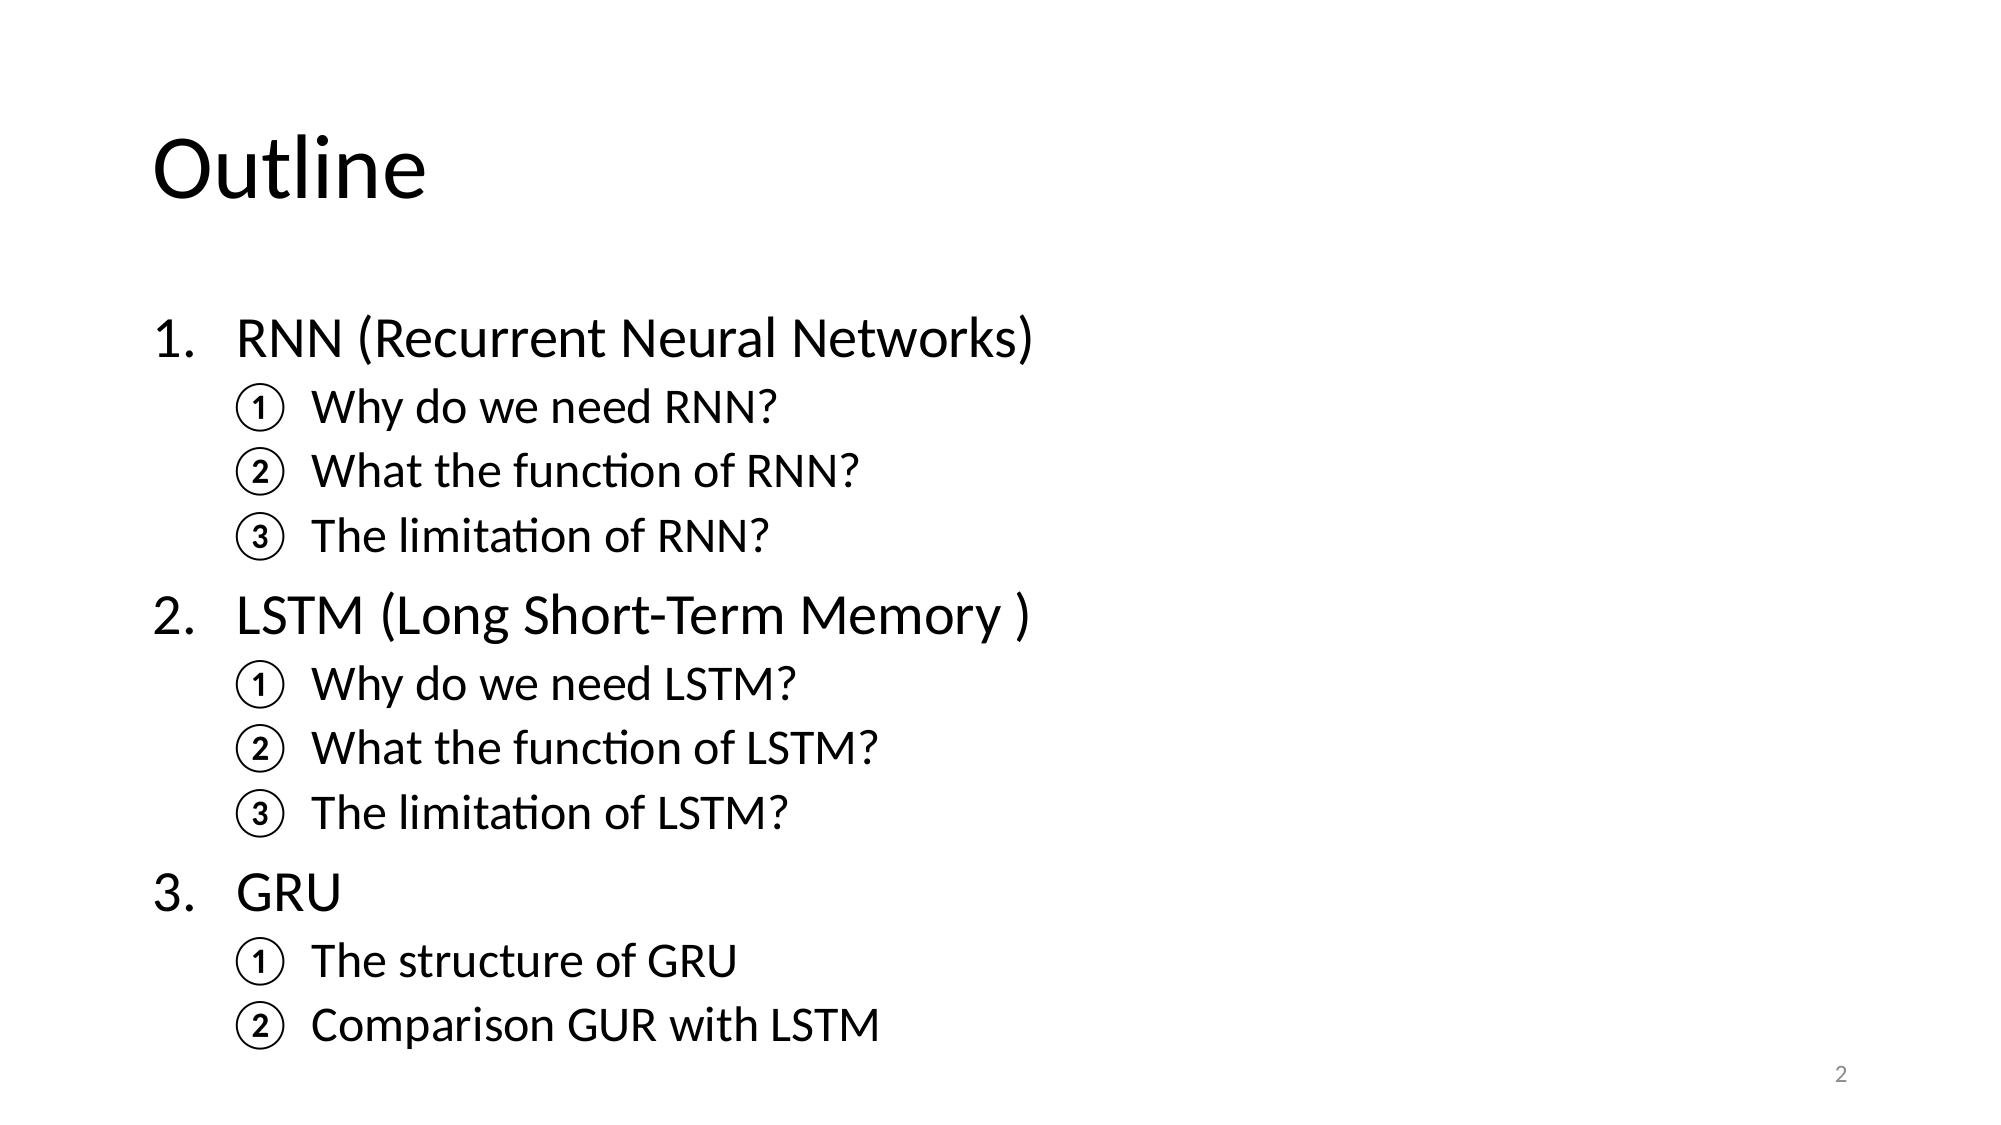

# Outline
RNN (Recurrent Neural Networks)
Why do we need RNN?
What the function of RNN?
The limitation of RNN?
LSTM (Long Short-Term Memory )
Why do we need LSTM?
What the function of LSTM?
The limitation of LSTM?
GRU
The structure of GRU
Comparison GUR with LSTM

2